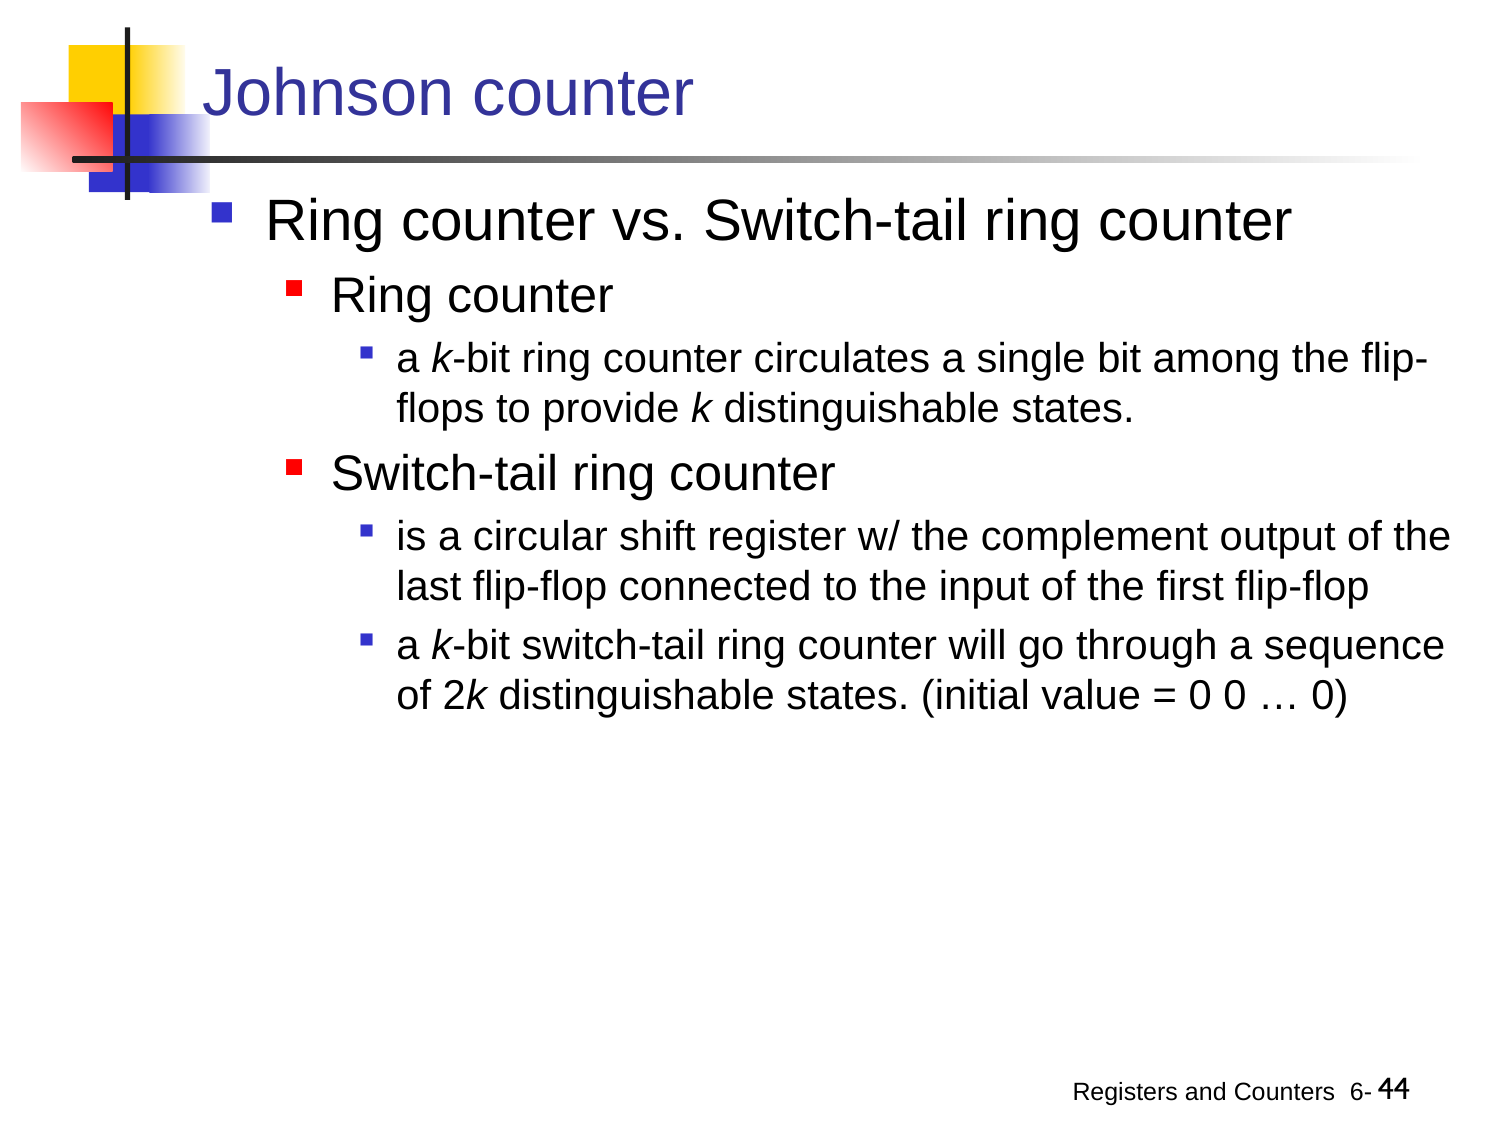

# Johnson counter
Ring counter vs. Switch-tail ring counter
Ring counter
a k-bit ring counter circulates a single bit among the flip-flops to provide k distinguishable states.
Switch-tail ring counter
is a circular shift register w/ the complement output of the last flip-flop connected to the input of the first flip-flop
a k-bit switch-tail ring counter will go through a sequence of 2k distinguishable states. (initial value = 0 0 … 0)

44